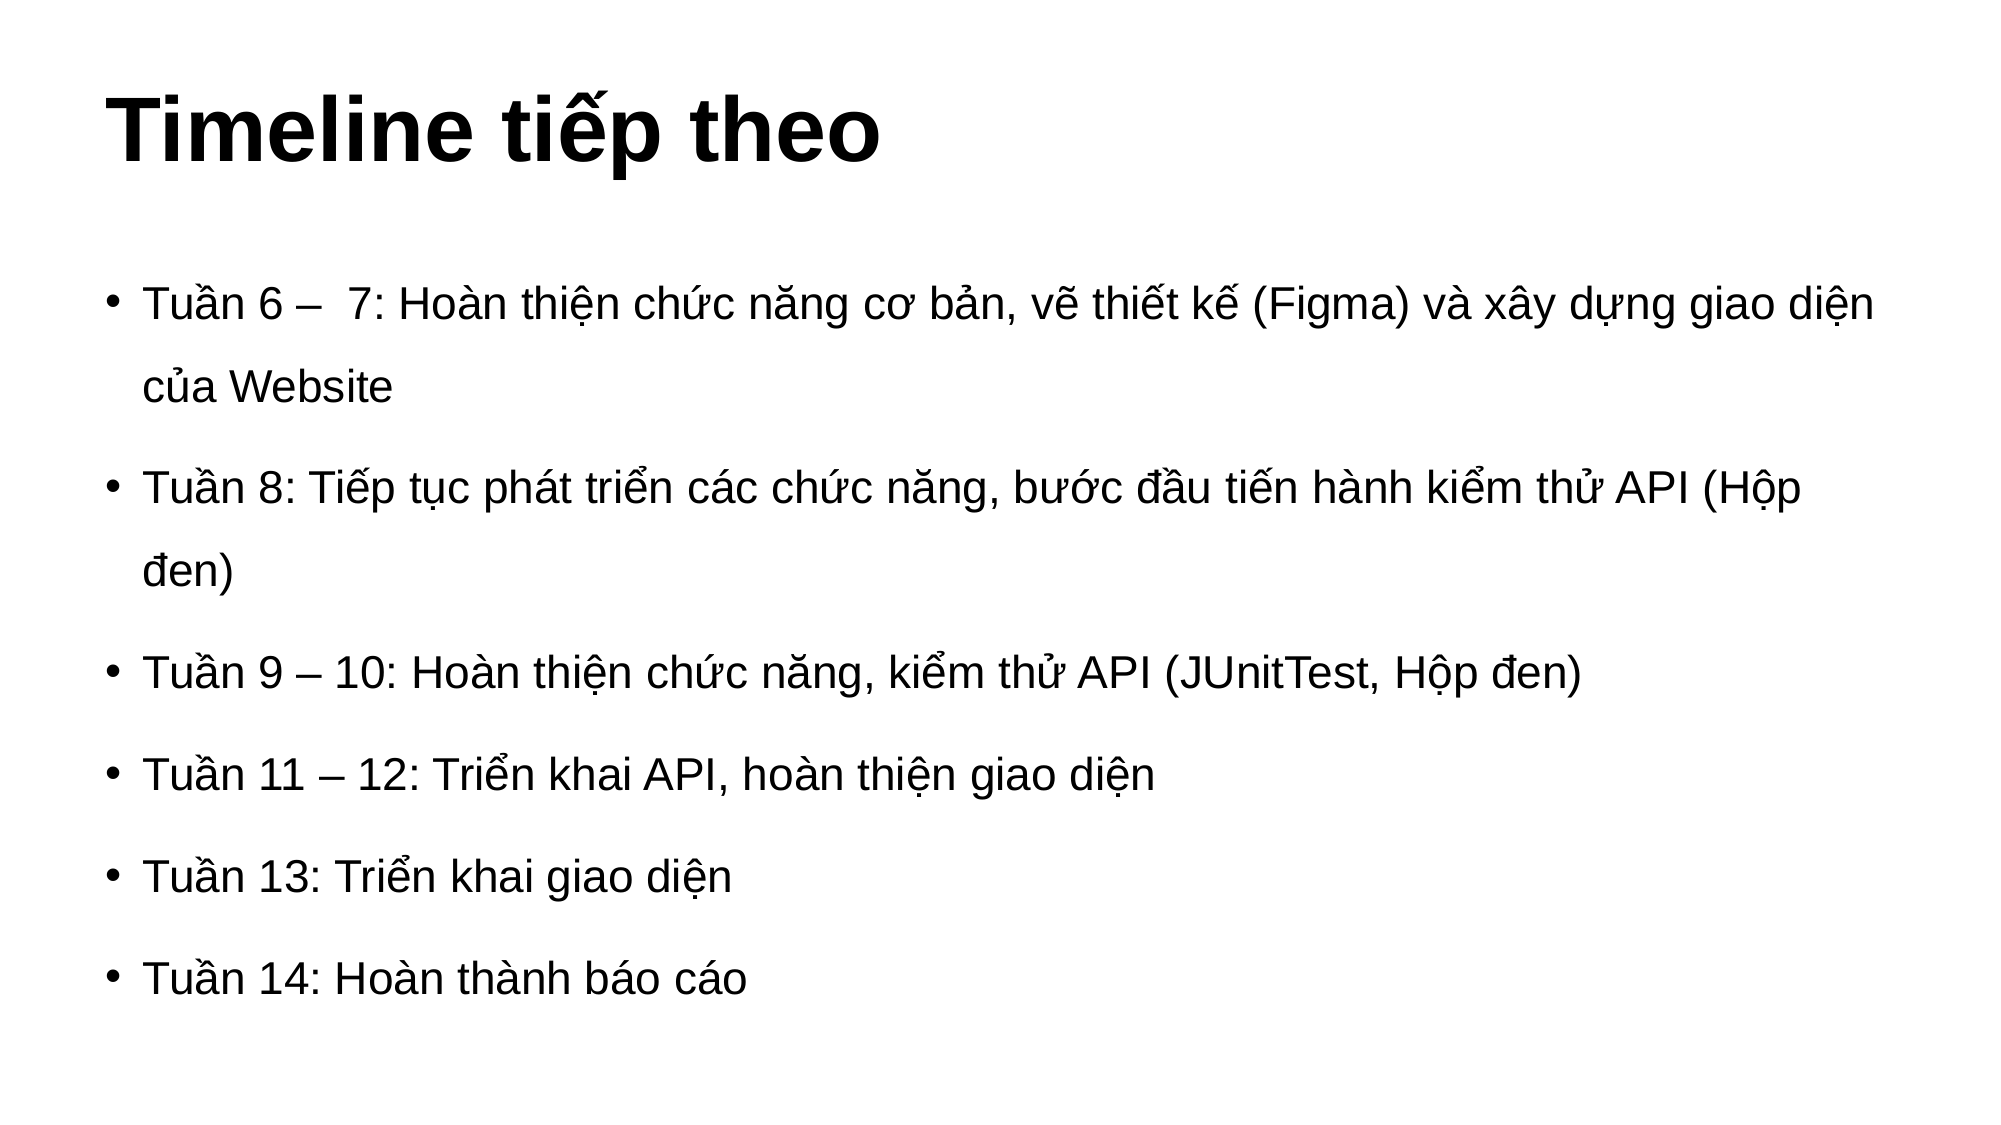

# Timeline tiếp theo
Tuần 6 –  7: Hoàn thiện chức năng cơ bản, vẽ thiết kế (Figma) và xây dựng giao diện của Website
Tuần 8: Tiếp tục phát triển các chức năng, bước đầu tiến hành kiểm thử API (Hộp đen)
Tuần 9 – 10: Hoàn thiện chức năng, kiểm thử API (JUnitTest, Hộp đen)
Tuần 11 – 12: Triển khai API, hoàn thiện giao diện
Tuần 13: Triển khai giao diện
Tuần 14: Hoàn thành báo cáo